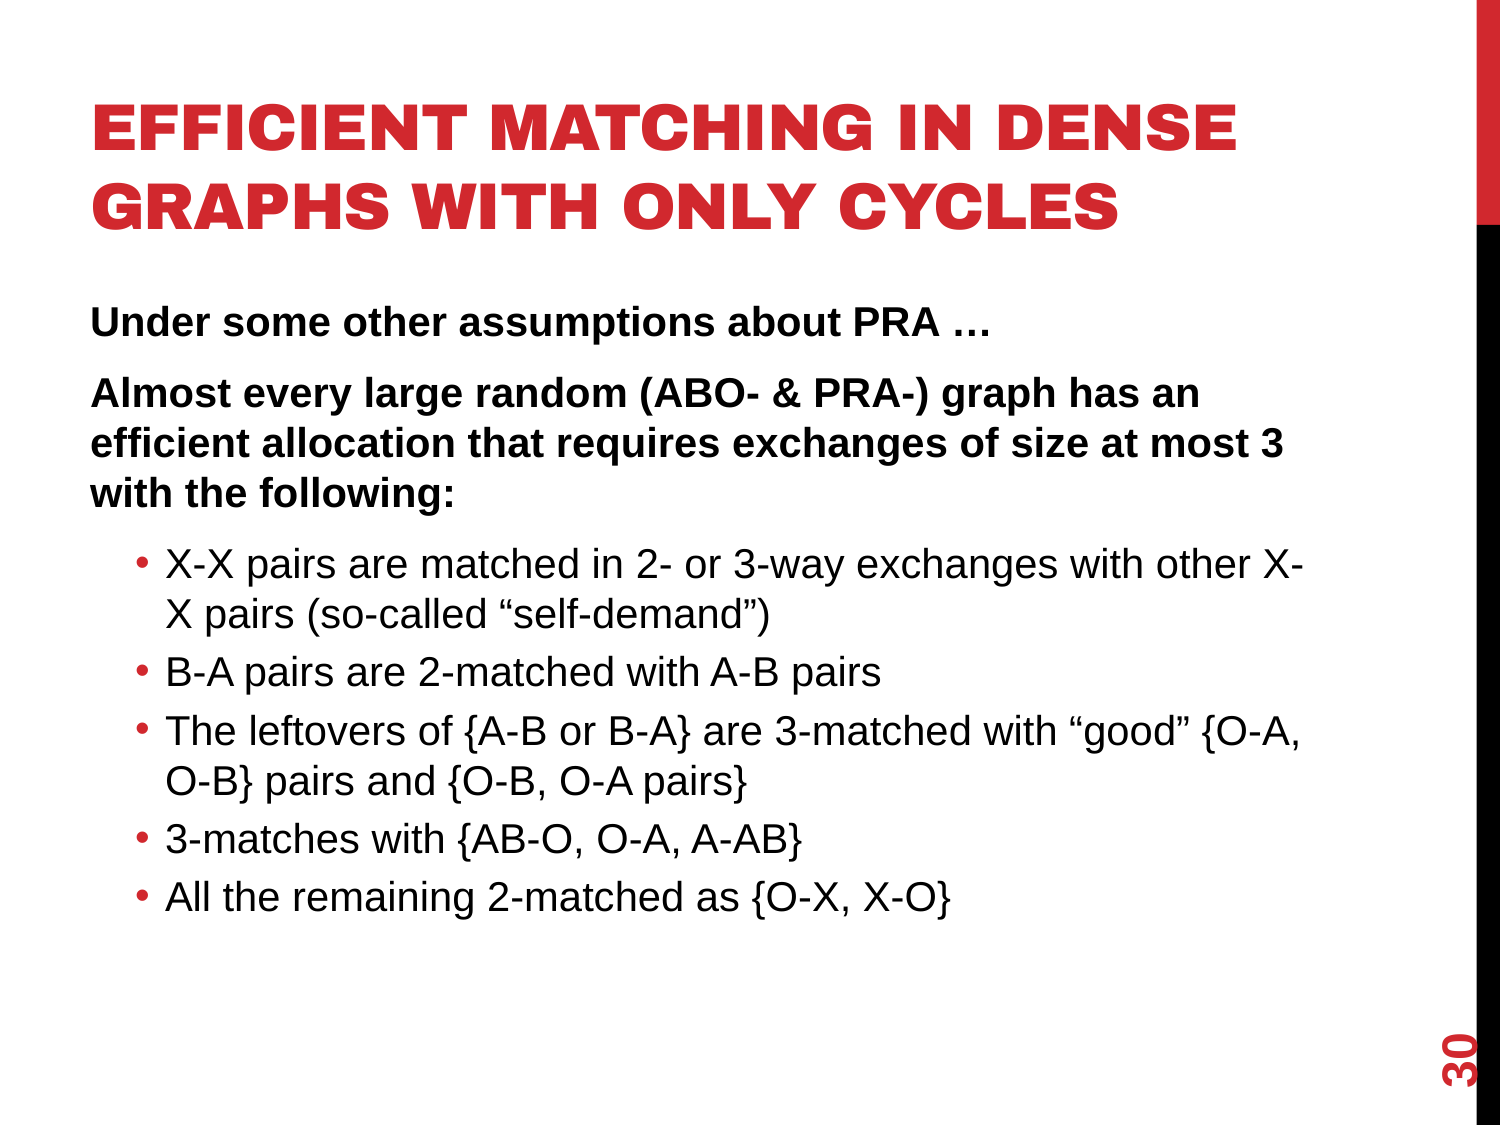

# Efficient matching in dense graphs with only cycles
Under some other assumptions about PRA …
Almost every large random (ABO- & PRA-) graph has an efficient allocation that requires exchanges of size at most 3 with the following:
X-X pairs are matched in 2- or 3-way exchanges with other X-X pairs (so-called “self-demand”)
B-A pairs are 2-matched with A-B pairs
The leftovers of {A-B or B-A} are 3-matched with “good” {O-A, O-B} pairs and {O-B, O-A pairs}
3-matches with {AB-O, O-A, A-AB}
All the remaining 2-matched as {O-X, X-O}
30